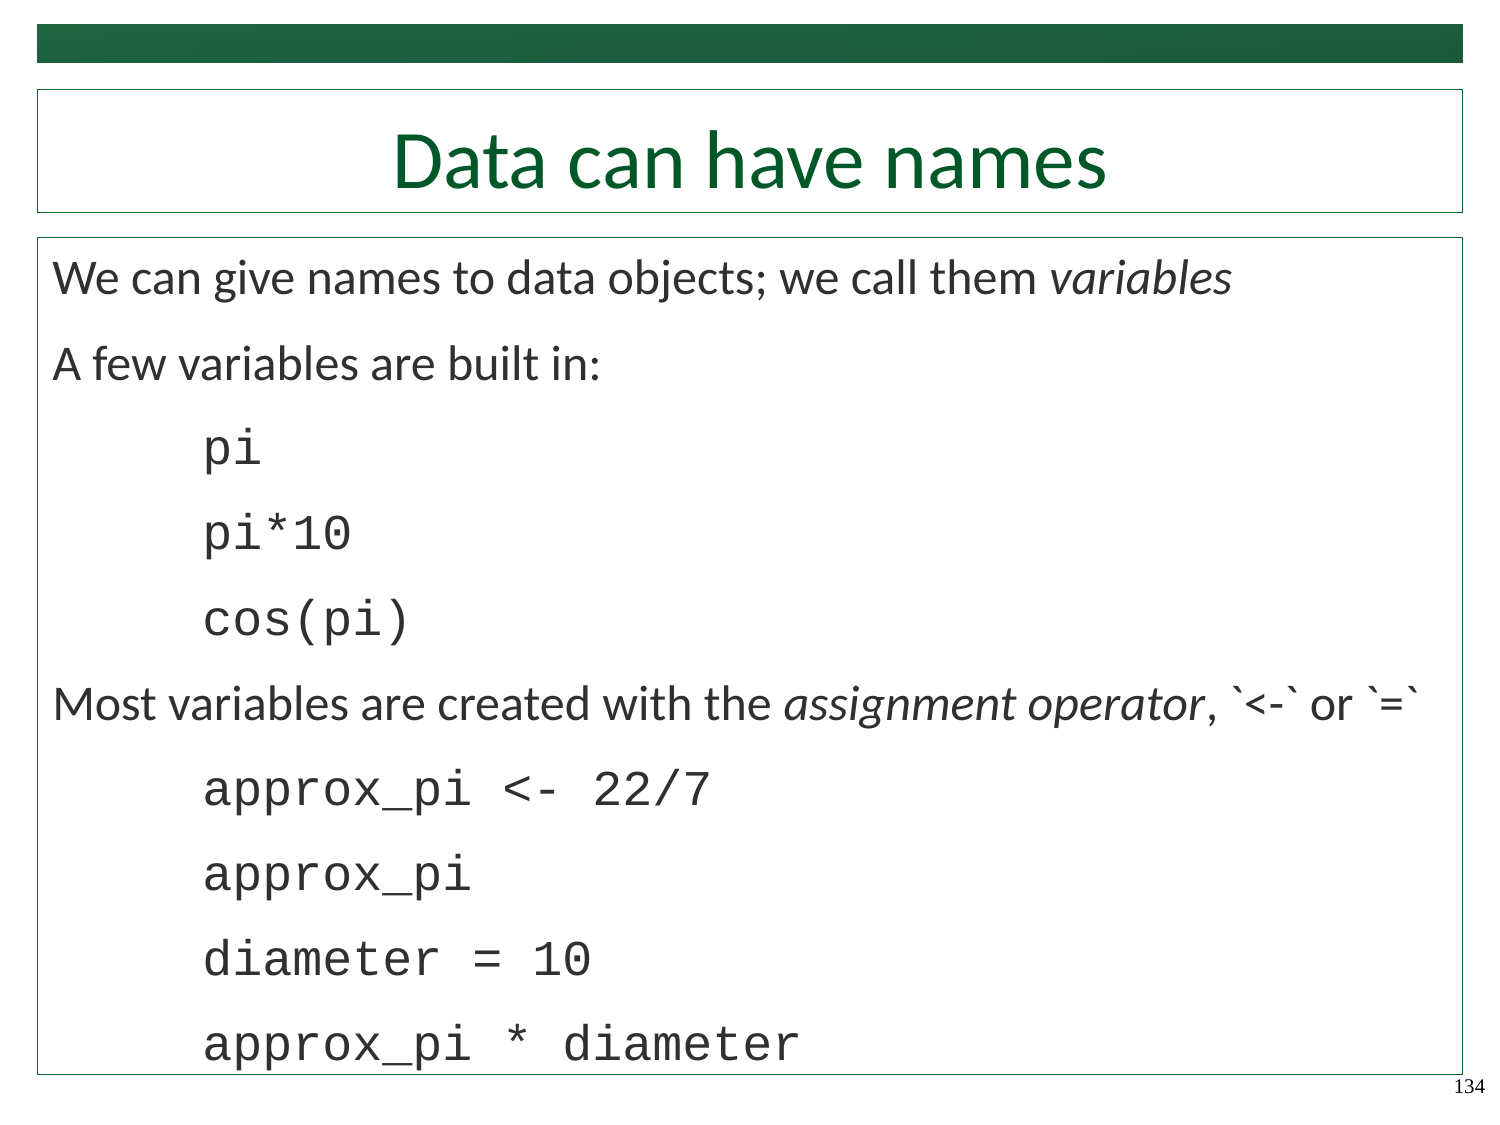

# Data can have names
We can give names to data objects; we call them variables
A few variables are built in:
	pi
	pi*10
	cos(pi)
Most variables are created with the assignment operator, `<-` or `=`
	approx_pi <- 22/7
	approx_pi
	diameter = 10
	approx_pi * diameter
134